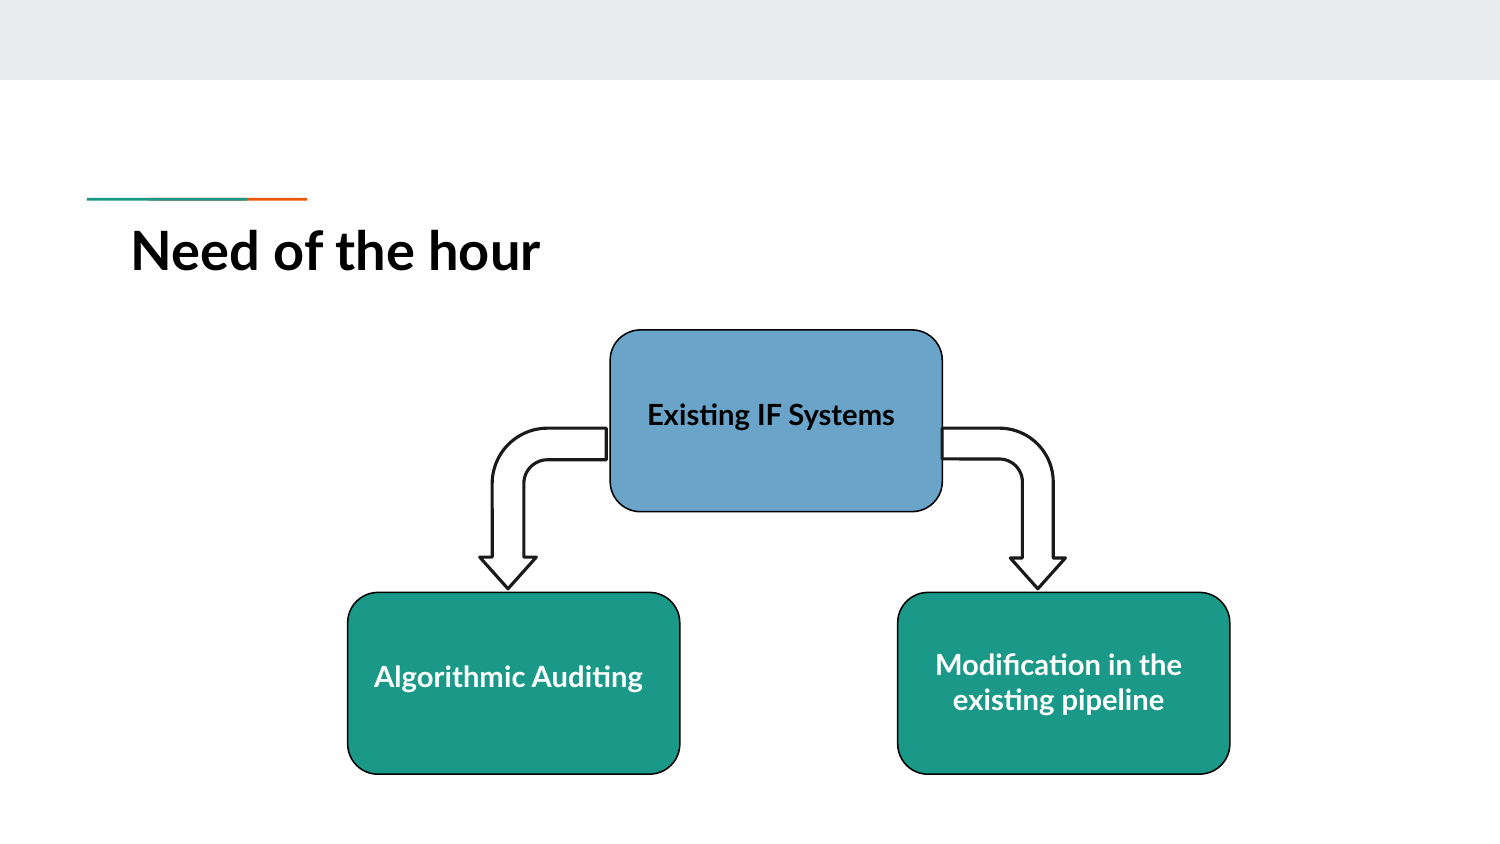

Need of the hour

Existing IF Systems

Modification in the existing pipeline
Algorithmic Auditing